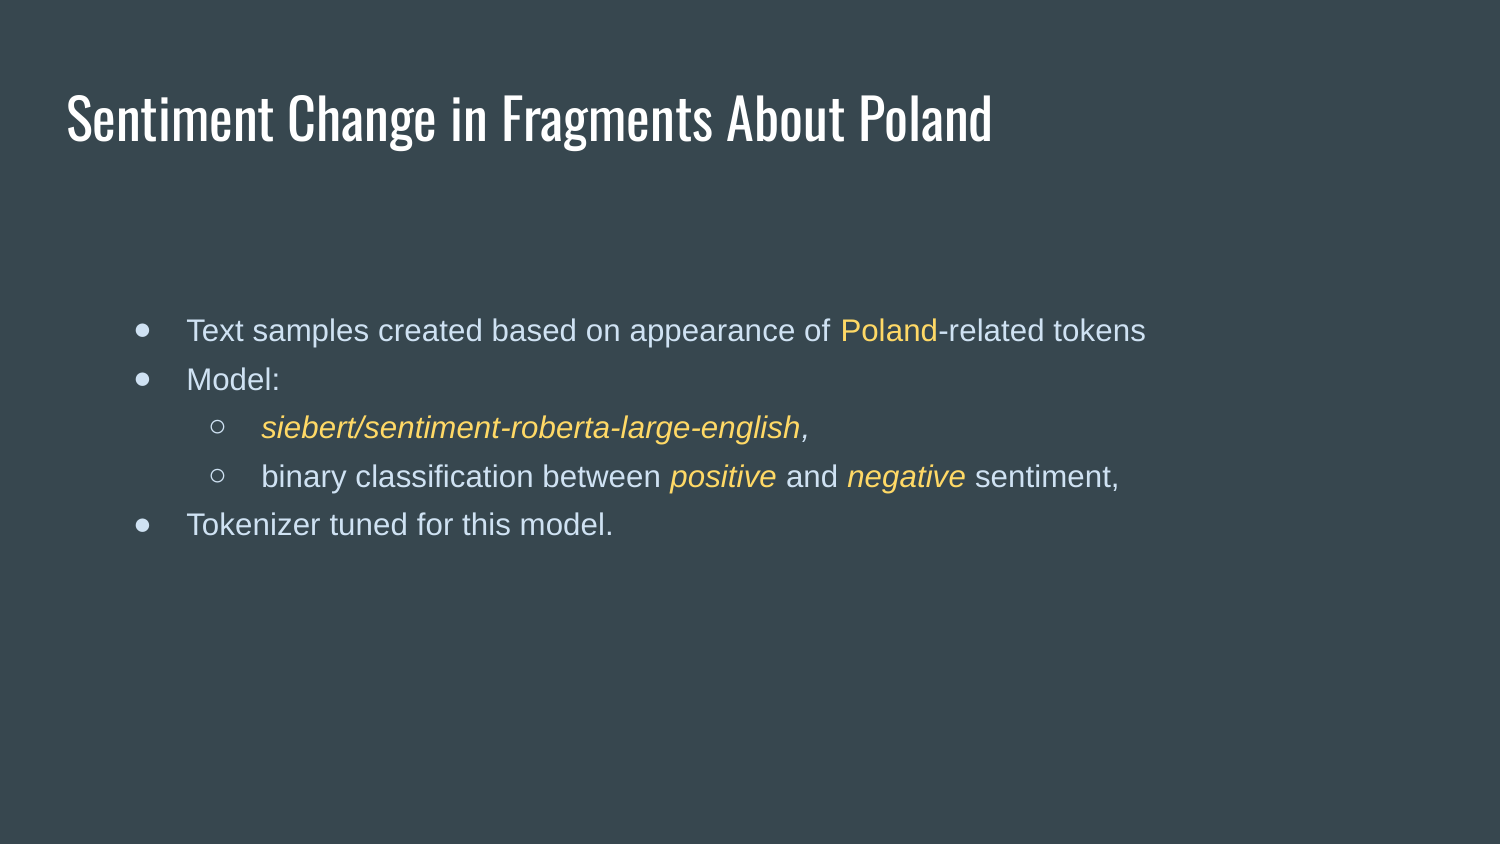

# Sentiment Change in Fragments About Poland
Text samples created based on appearance of Poland-related tokens
Model:
siebert/sentiment-roberta-large-english,
binary classification between positive and negative sentiment,
Tokenizer tuned for this model.